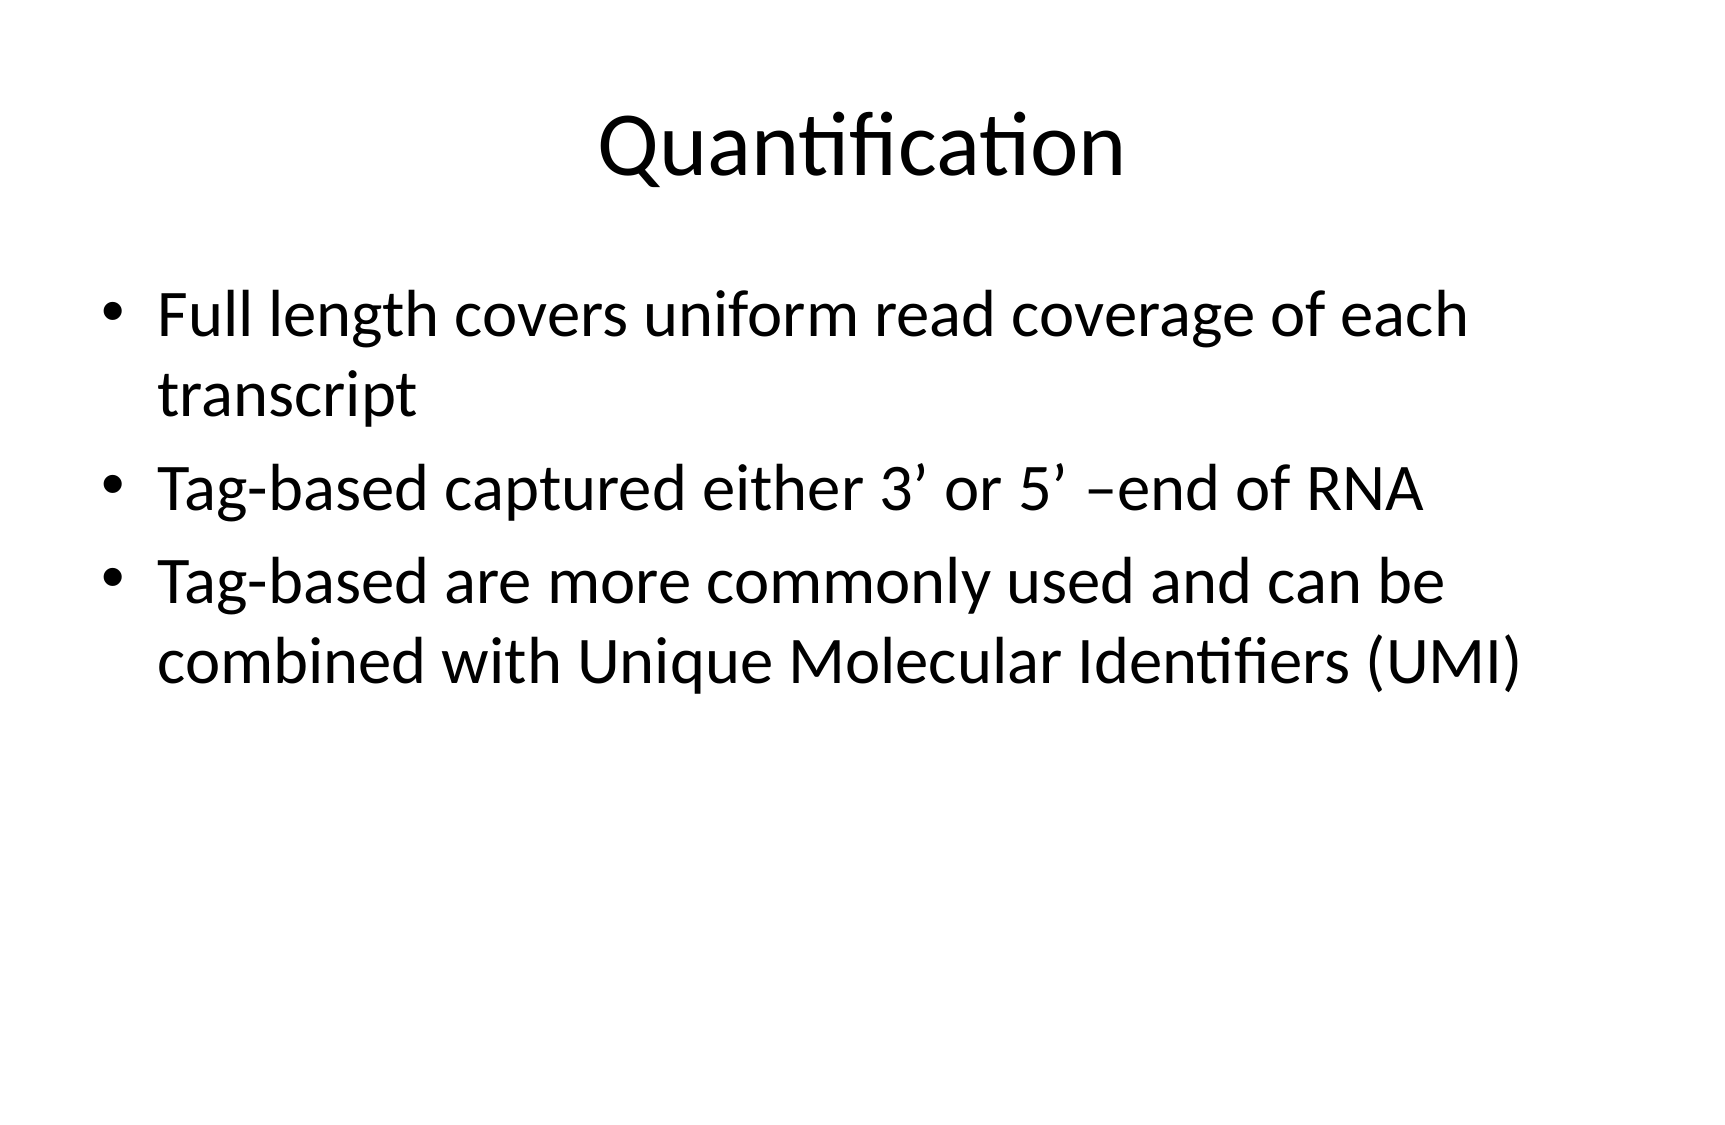

# Quantification
Full length covers uniform read coverage of each transcript
Tag-based captured either 3’ or 5’ –end of RNA
Tag-based are more commonly used and can be combined with Unique Molecular Identifiers (UMI)